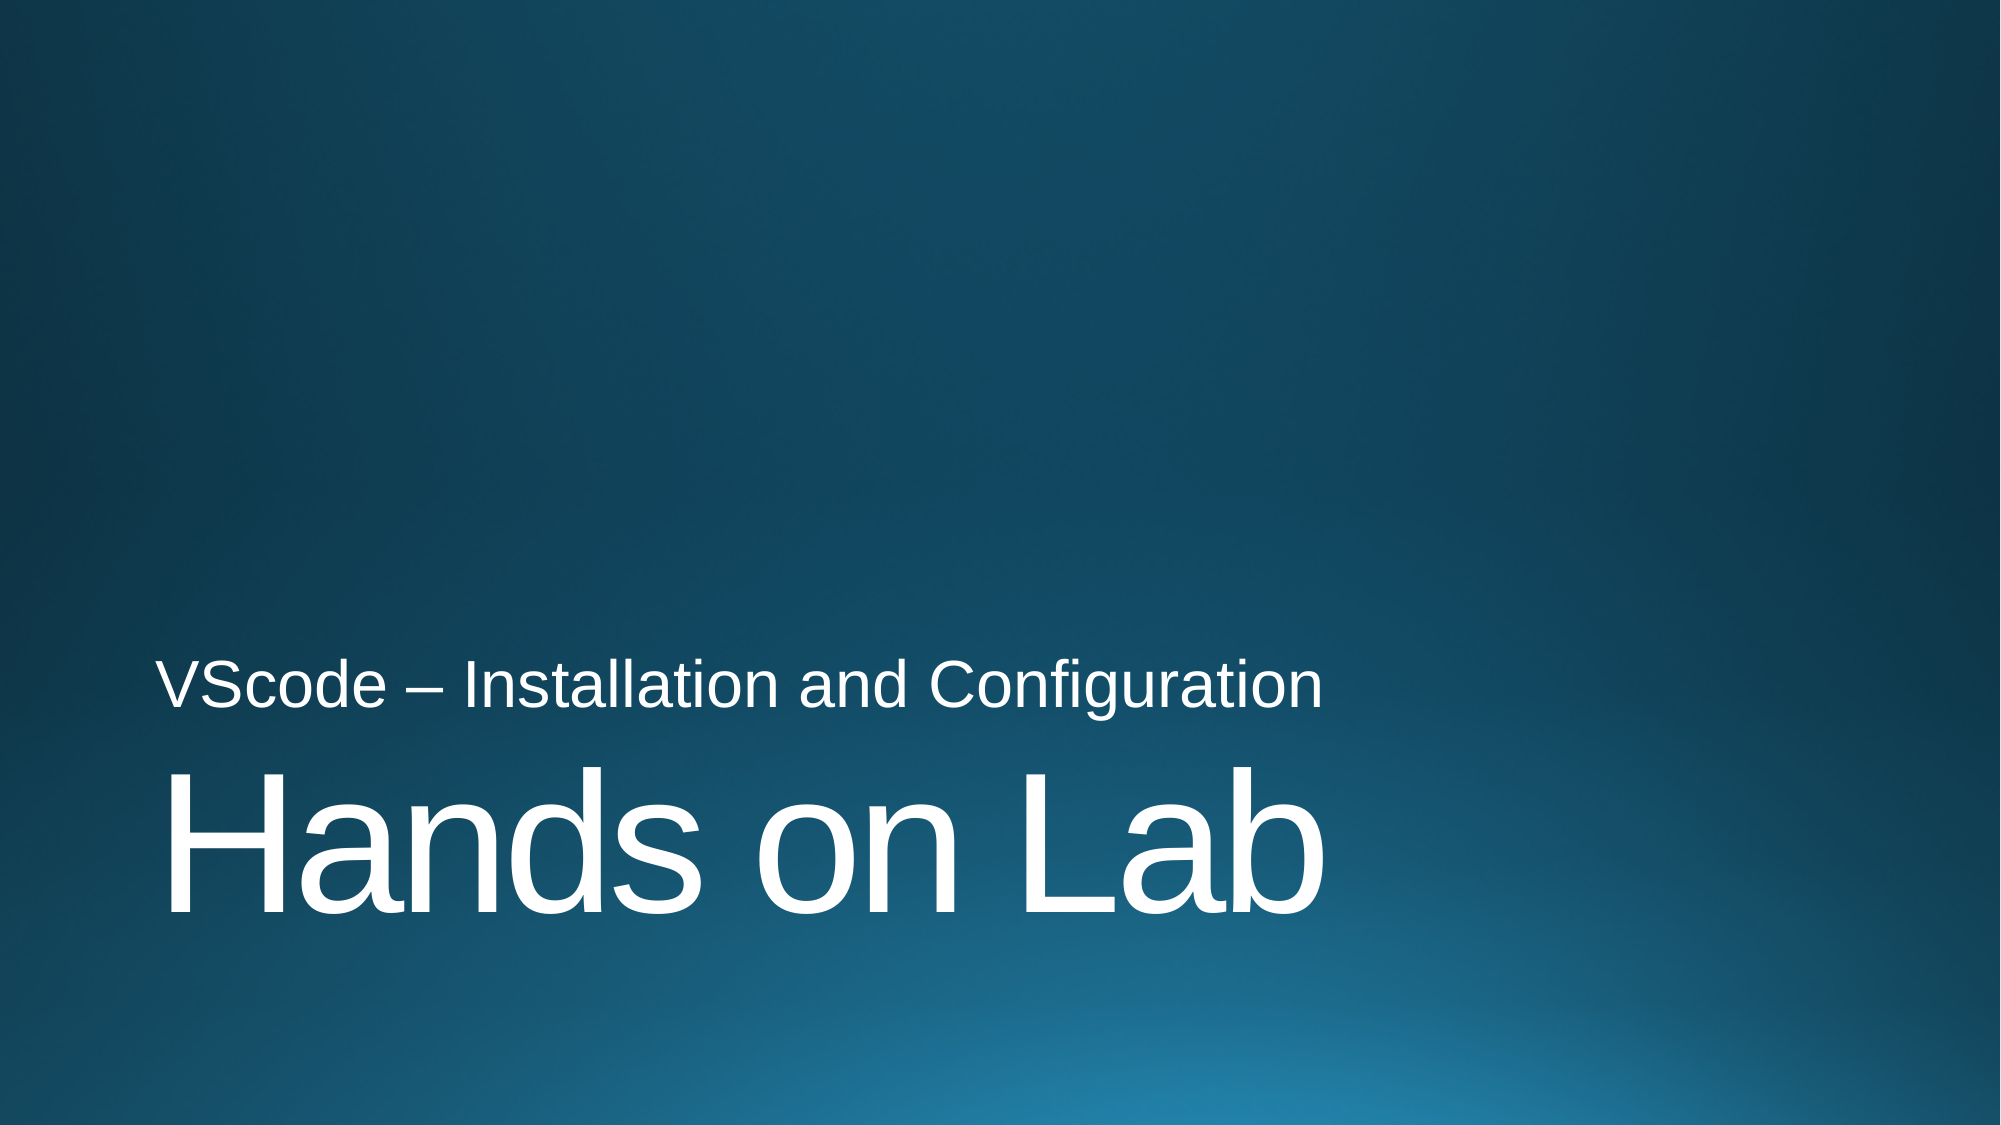

VScode – Installation and Configuration
# Hands on Lab